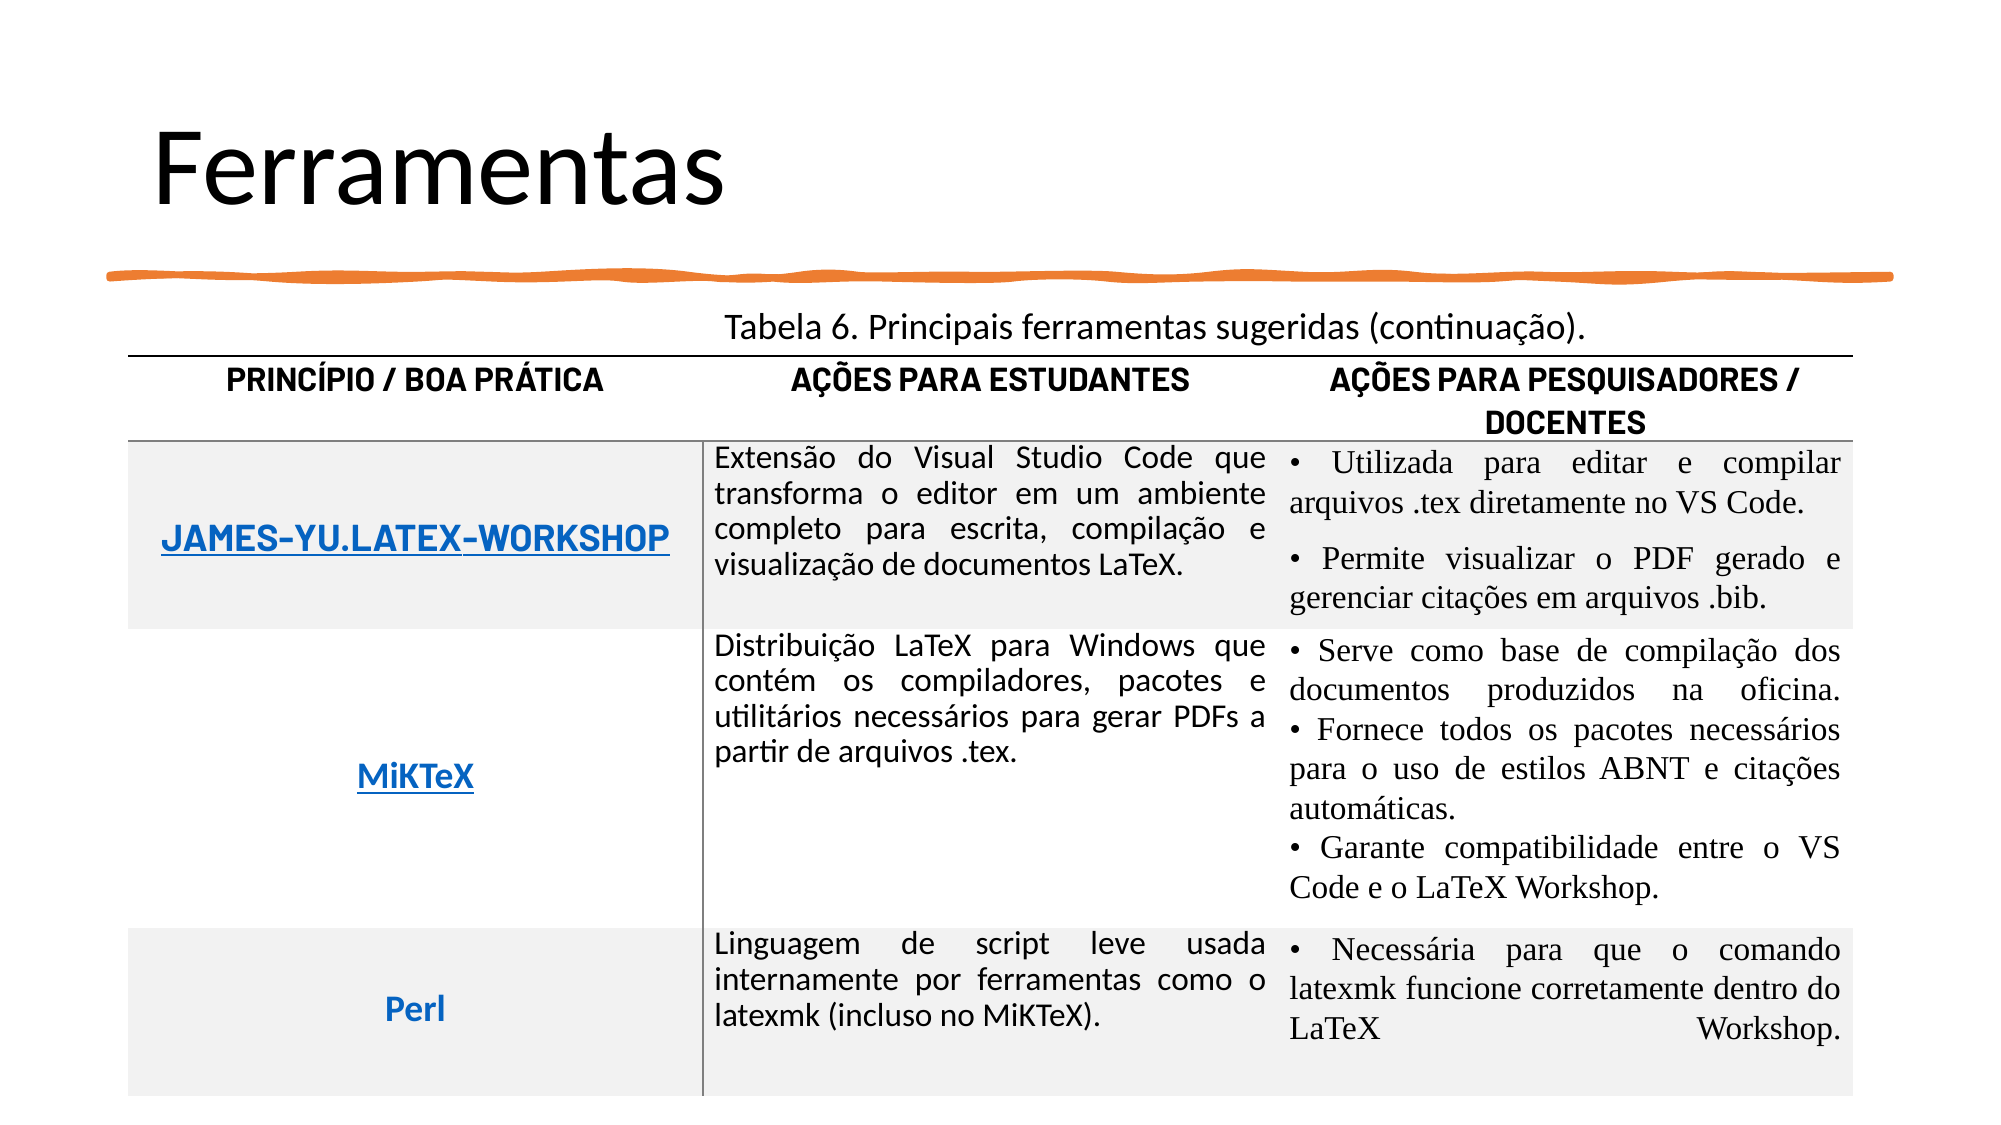

# Ferramentas

Tabela 6. Principais ferramentas sugeridas (continuação).
| Princípio / Boa prática | Ações para estudantes | Ações para pesquisadores / docentes |
| --- | --- | --- |
| James-Yu.latex-workshop | Extensão do Visual Studio Code que transforma o editor em um ambiente completo para escrita, compilação e visualização de documentos LaTeX. | • Utilizada para editar e compilar arquivos .tex diretamente no VS Code. • Permite visualizar o PDF gerado e gerenciar citações em arquivos .bib. |
| MiKTeX | Distribuição LaTeX para Windows que contém os compiladores, pacotes e utilitários necessários para gerar PDFs a partir de arquivos .tex. | • Serve como base de compilação dos documentos produzidos na oficina. • Fornece todos os pacotes necessários para o uso de estilos ABNT e citações automáticas. • Garante compatibilidade entre o VS Code e o LaTeX Workshop. |
| Perl | Linguagem de script leve usada internamente por ferramentas como o latexmk (incluso no MiKTeX). | • Necessária para que o comando latexmk funcione corretamente dentro do LaTeX Workshop. |
29/10/2025
41